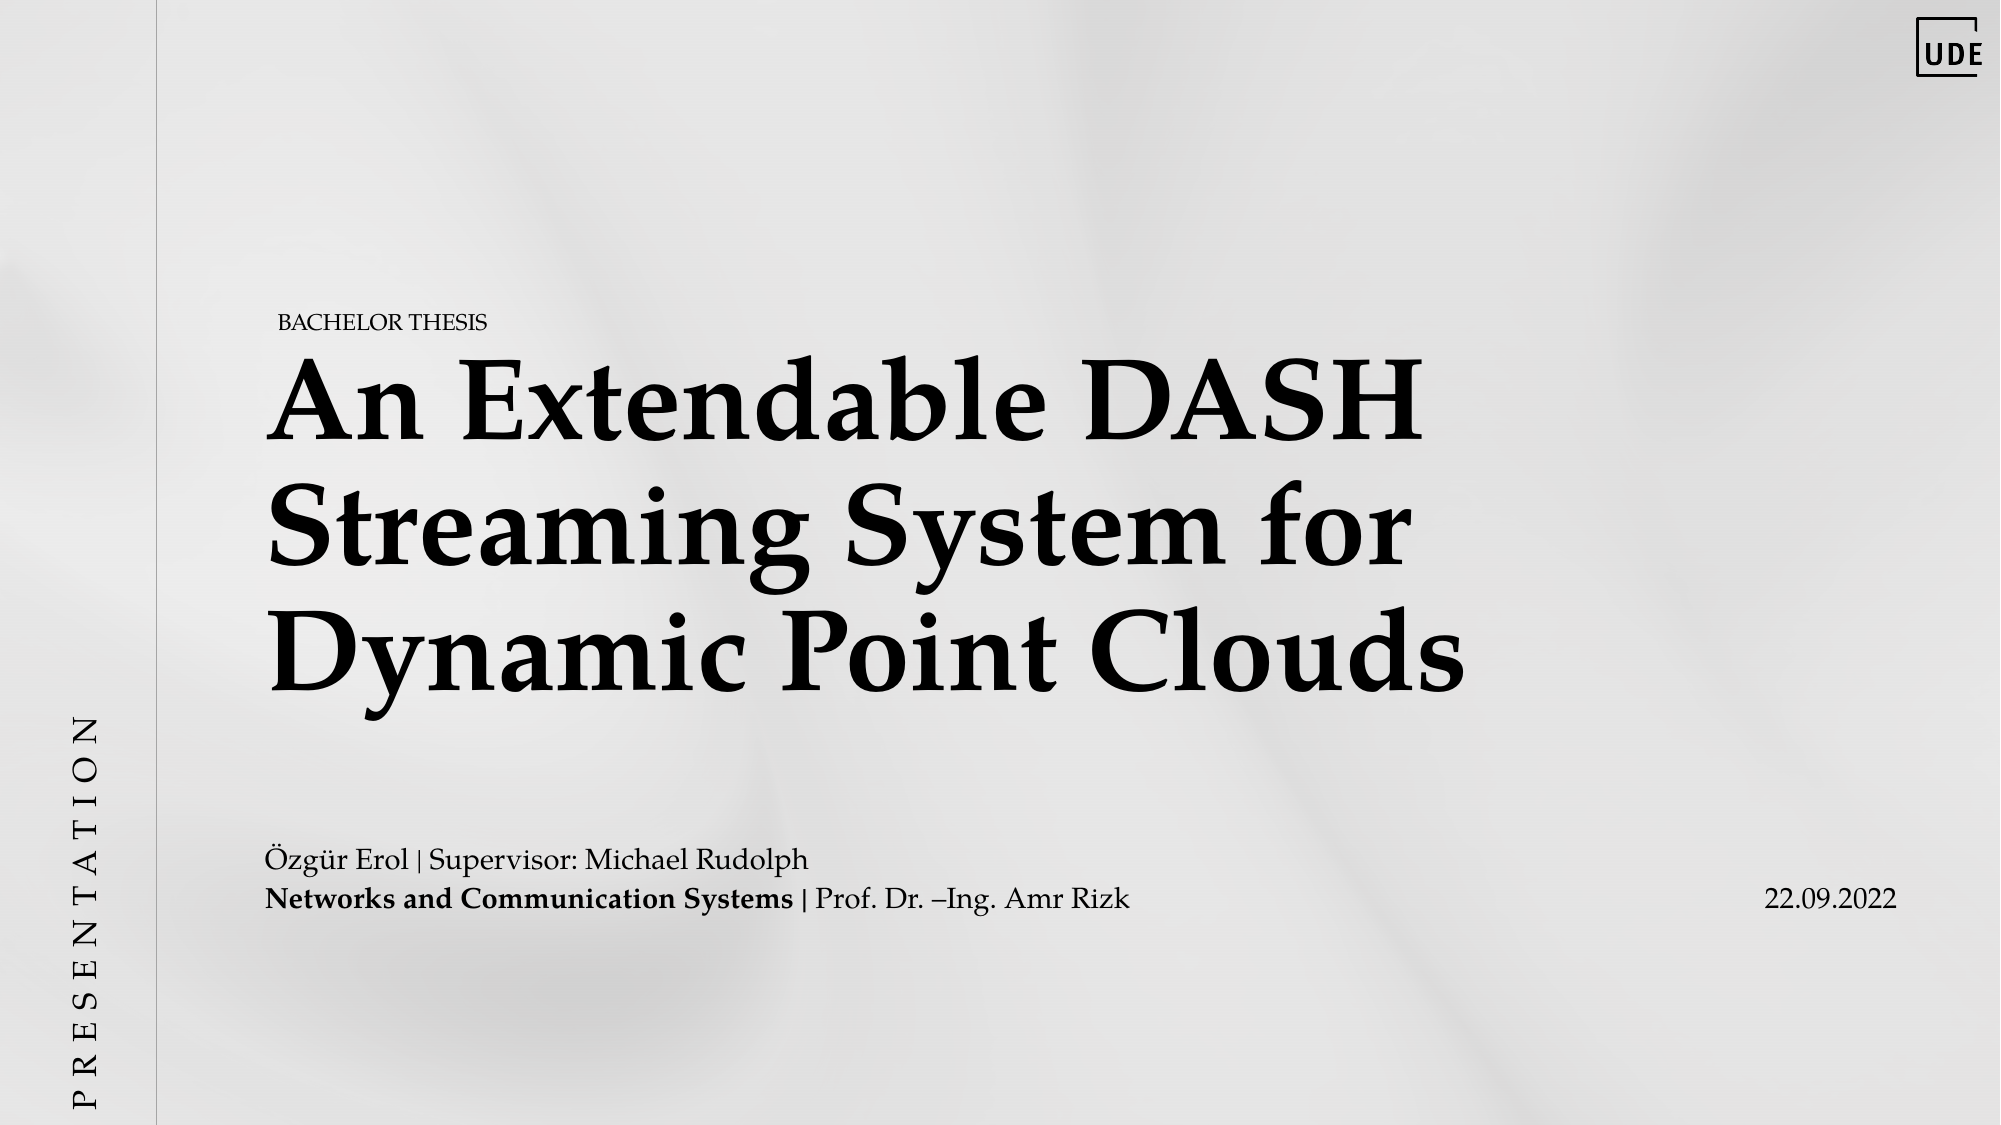

PRESENTATION
BACHELOR THESIS

# An Extendable DASH Streaming System for Dynamic Point Clouds
Özgür Erol | Supervisor: Michael Rudolph

Networks and Communication Systems | Prof. Dr. –Ing. Amr Rizk
22.09.2022